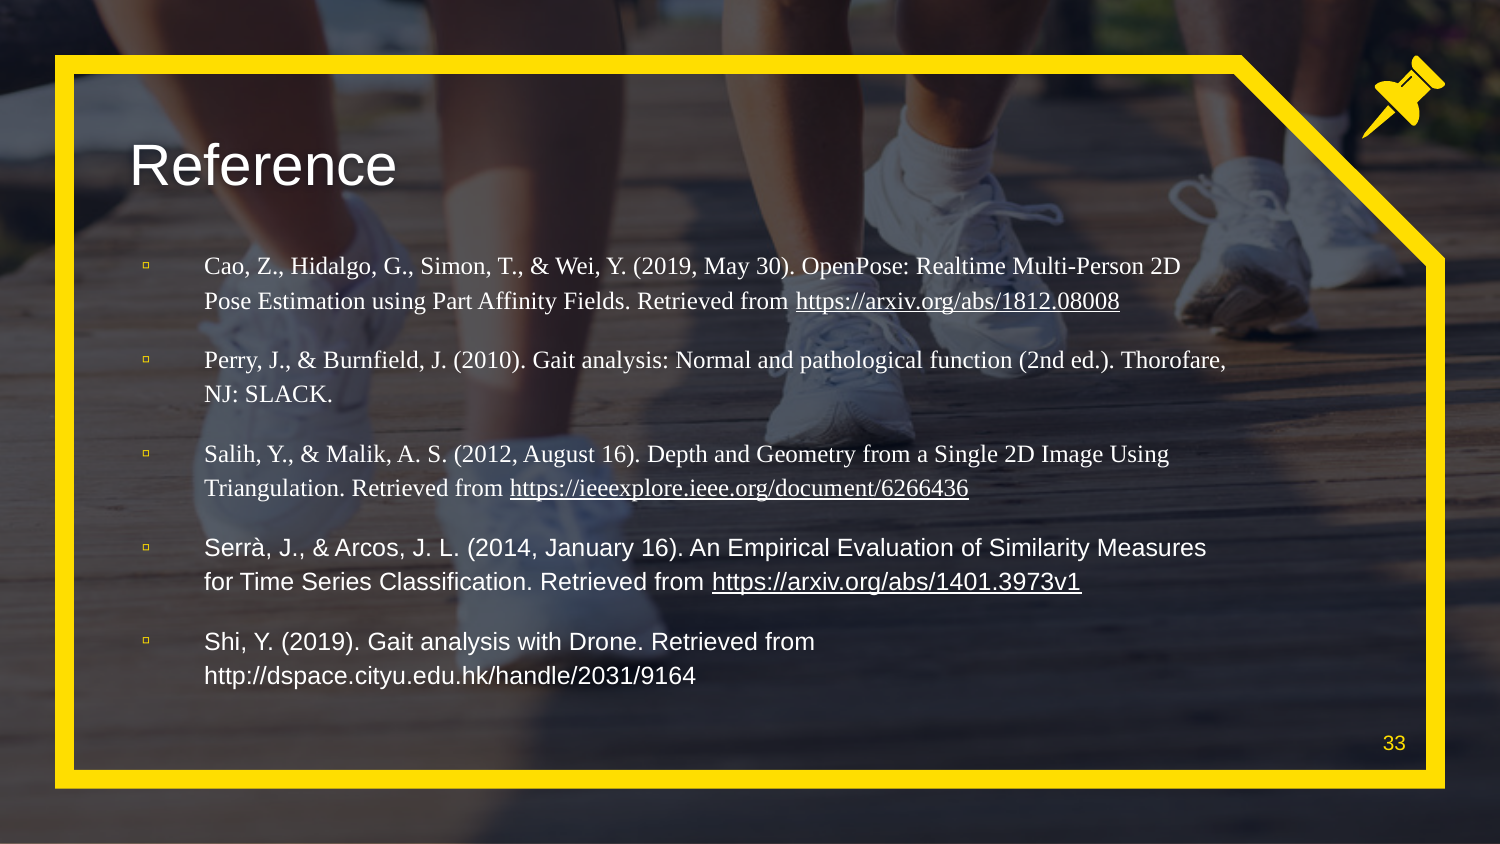

# Reference
Cao, Z., Hidalgo, G., Simon, T., & Wei, Y. (2019, May 30). OpenPose: Realtime Multi-Person 2D Pose Estimation using Part Affinity Fields. Retrieved from https://arxiv.org/abs/1812.08008
Perry, J., & Burnfield, J. (2010). Gait analysis: Normal and pathological function (2nd ed.). Thorofare, NJ: SLACK.
Salih, Y., & Malik, A. S. (2012, August 16). Depth and Geometry from a Single 2D Image Using Triangulation. Retrieved from https://ieeexplore.ieee.org/document/6266436
Serrà, J., & Arcos, J. L. (2014, January 16). An Empirical Evaluation of Similarity Measures for Time Series Classification. Retrieved from https://arxiv.org/abs/1401.3973v1
Shi, Y. (2019). Gait analysis with Drone. Retrieved from http://dspace.cityu.edu.hk/handle/2031/9164
33